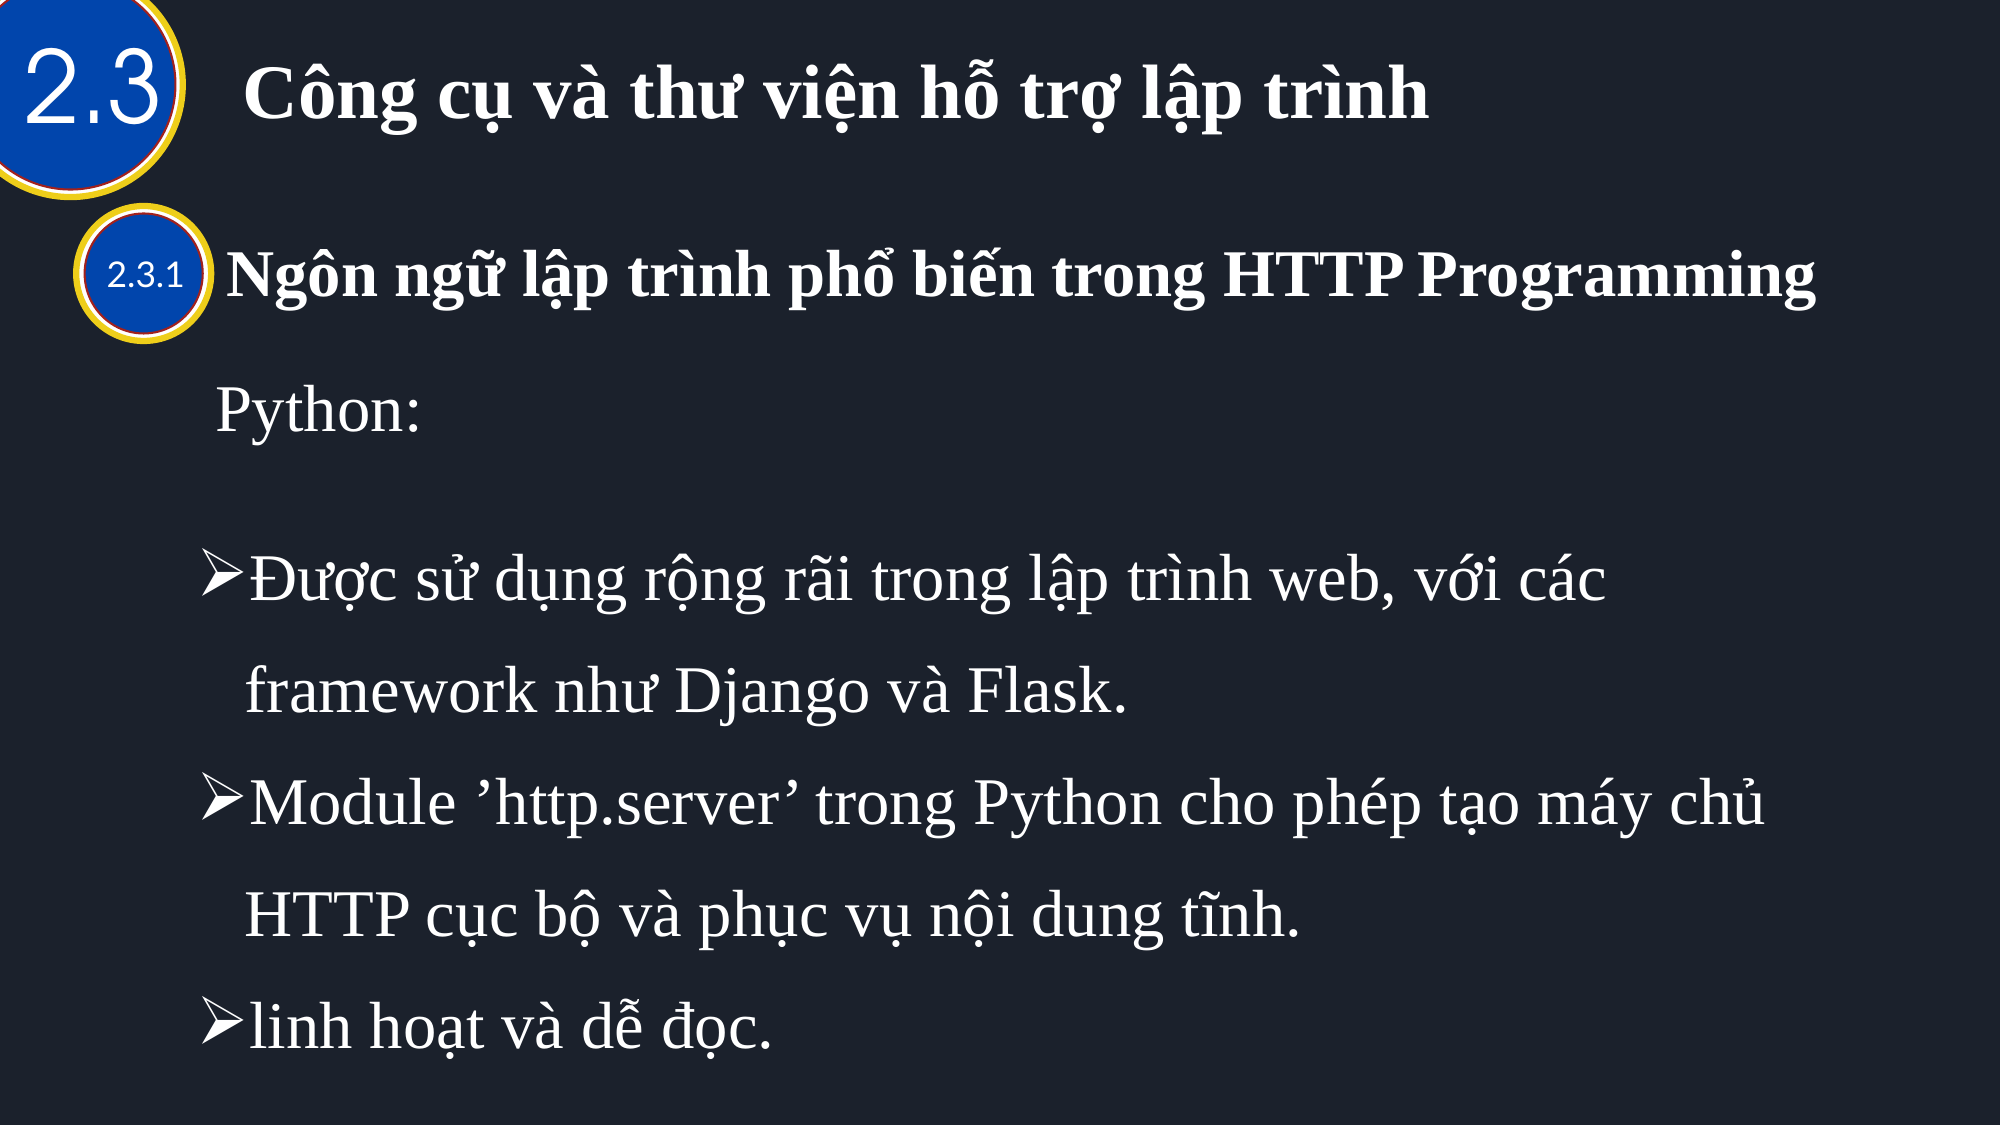

# Công cụ và thư viện hỗ trợ lập trình
2.3

Ngôn ngữ lập trình phổ biến trong HTTP Programming
2.3.1
Python:
Được sử dụng rộng rãi trong lập trình web, với các framework như Django và Flask.
Module ’http.server’ trong Python cho phép tạo máy chủ HTTP cục bộ và phục vụ nội dung tĩnh.
linh hoạt và dễ đọc.